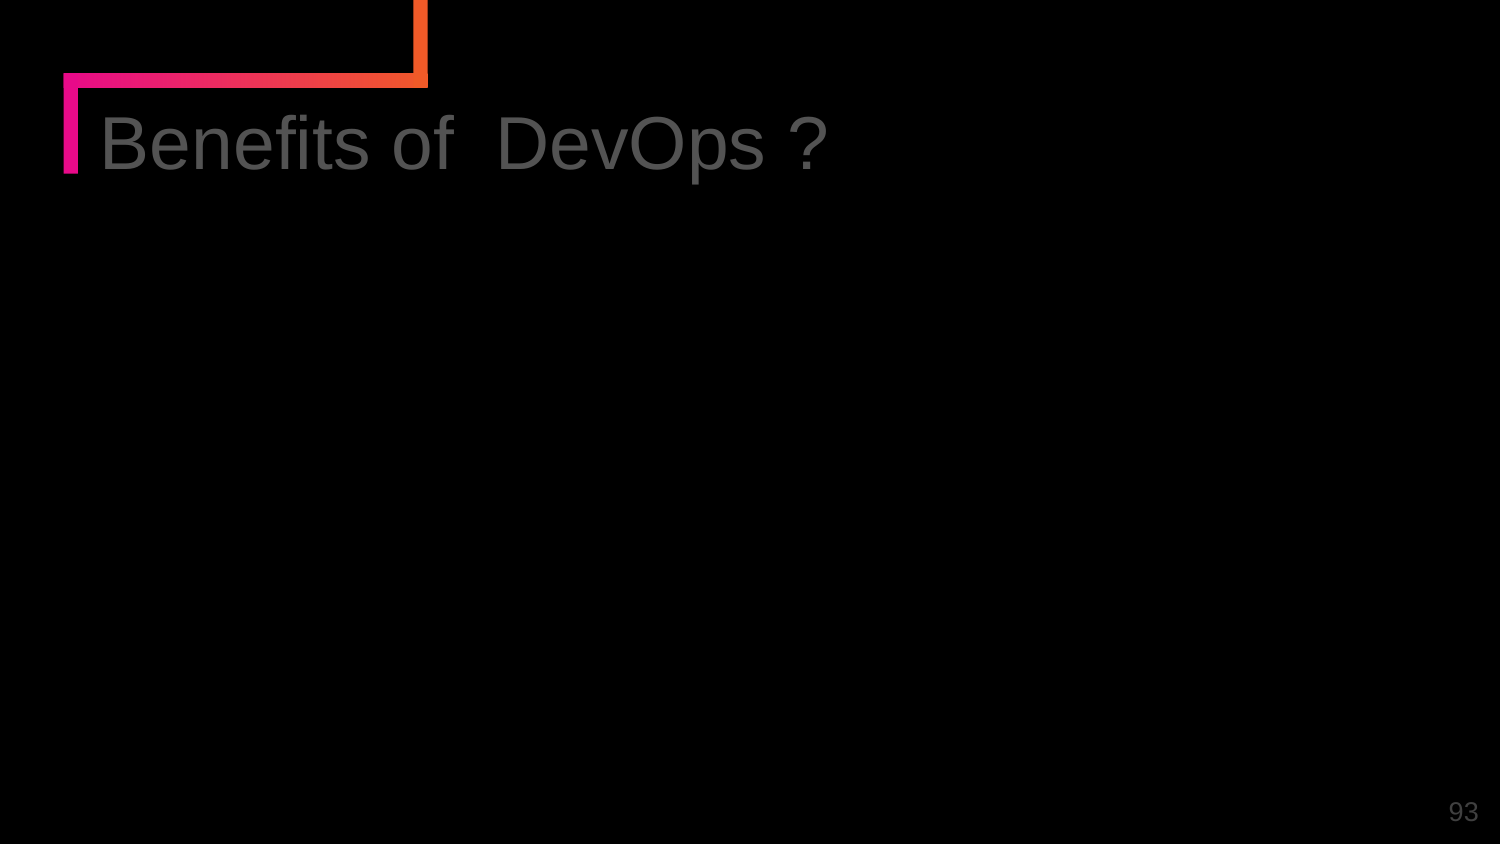

Benefits of  DevOps ?

• Empowering teams
• Lowered cycle time (shortens lead times for changes, time to market goes down, lower MTTR)
• Better security (and quality increases, not decreases)
• Rhythm of practice (limits your work in progress)
• More time to be productive

93